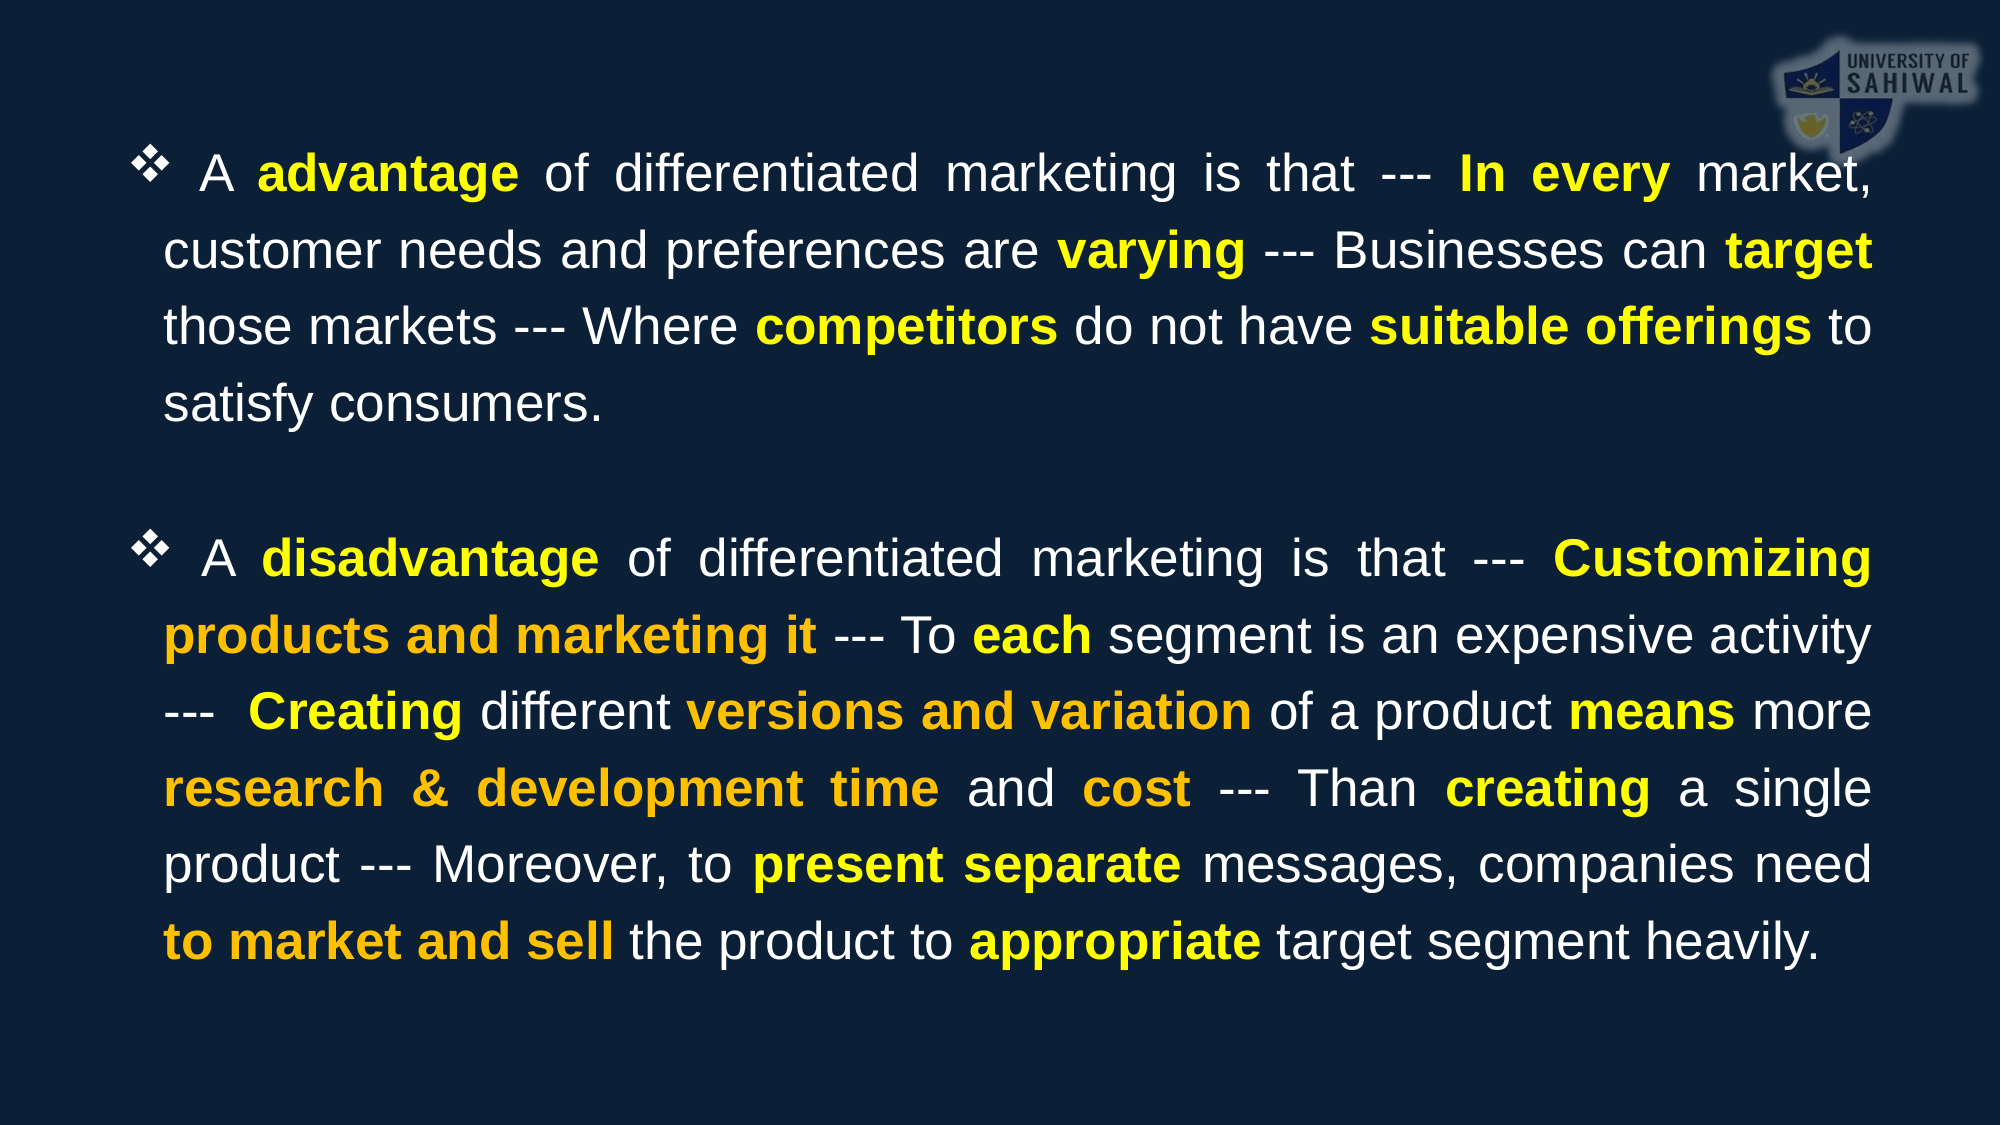

A advantage of differentiated marketing is that --- In every market, customer needs and preferences are varying --- Businesses can target those markets --- Where competitors do not have suitable offerings to satisfy consumers.

 A disadvantage of differentiated marketing is that --- Customizing products and marketing it --- To each segment is an expensive activity ---  Creating different versions and variation of a product means more research & development time and cost --- Than creating a single product --- Moreover, to present separate messages, companies need to market and sell the product to appropriate target segment heavily.